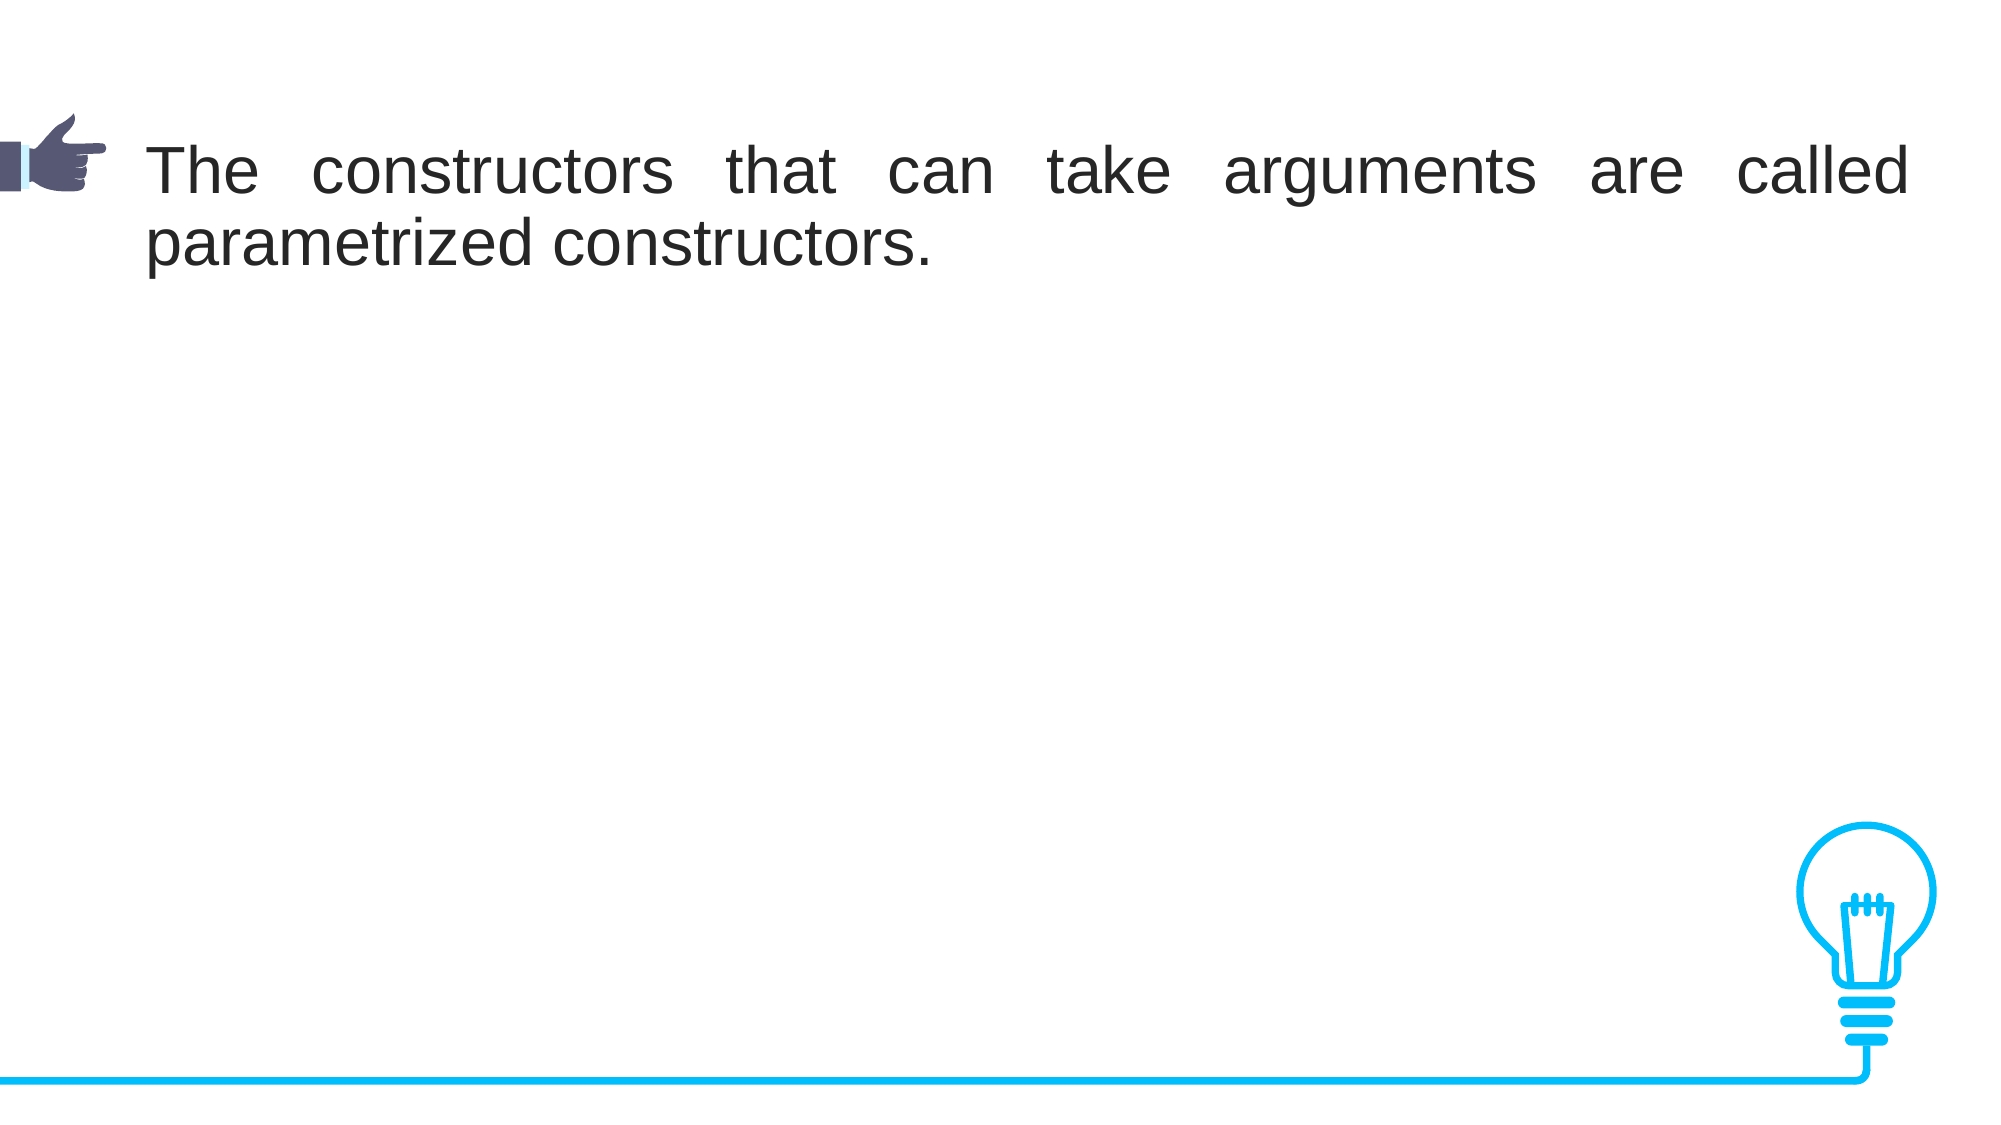

The constructors that can take arguments are called parametrized constructors.